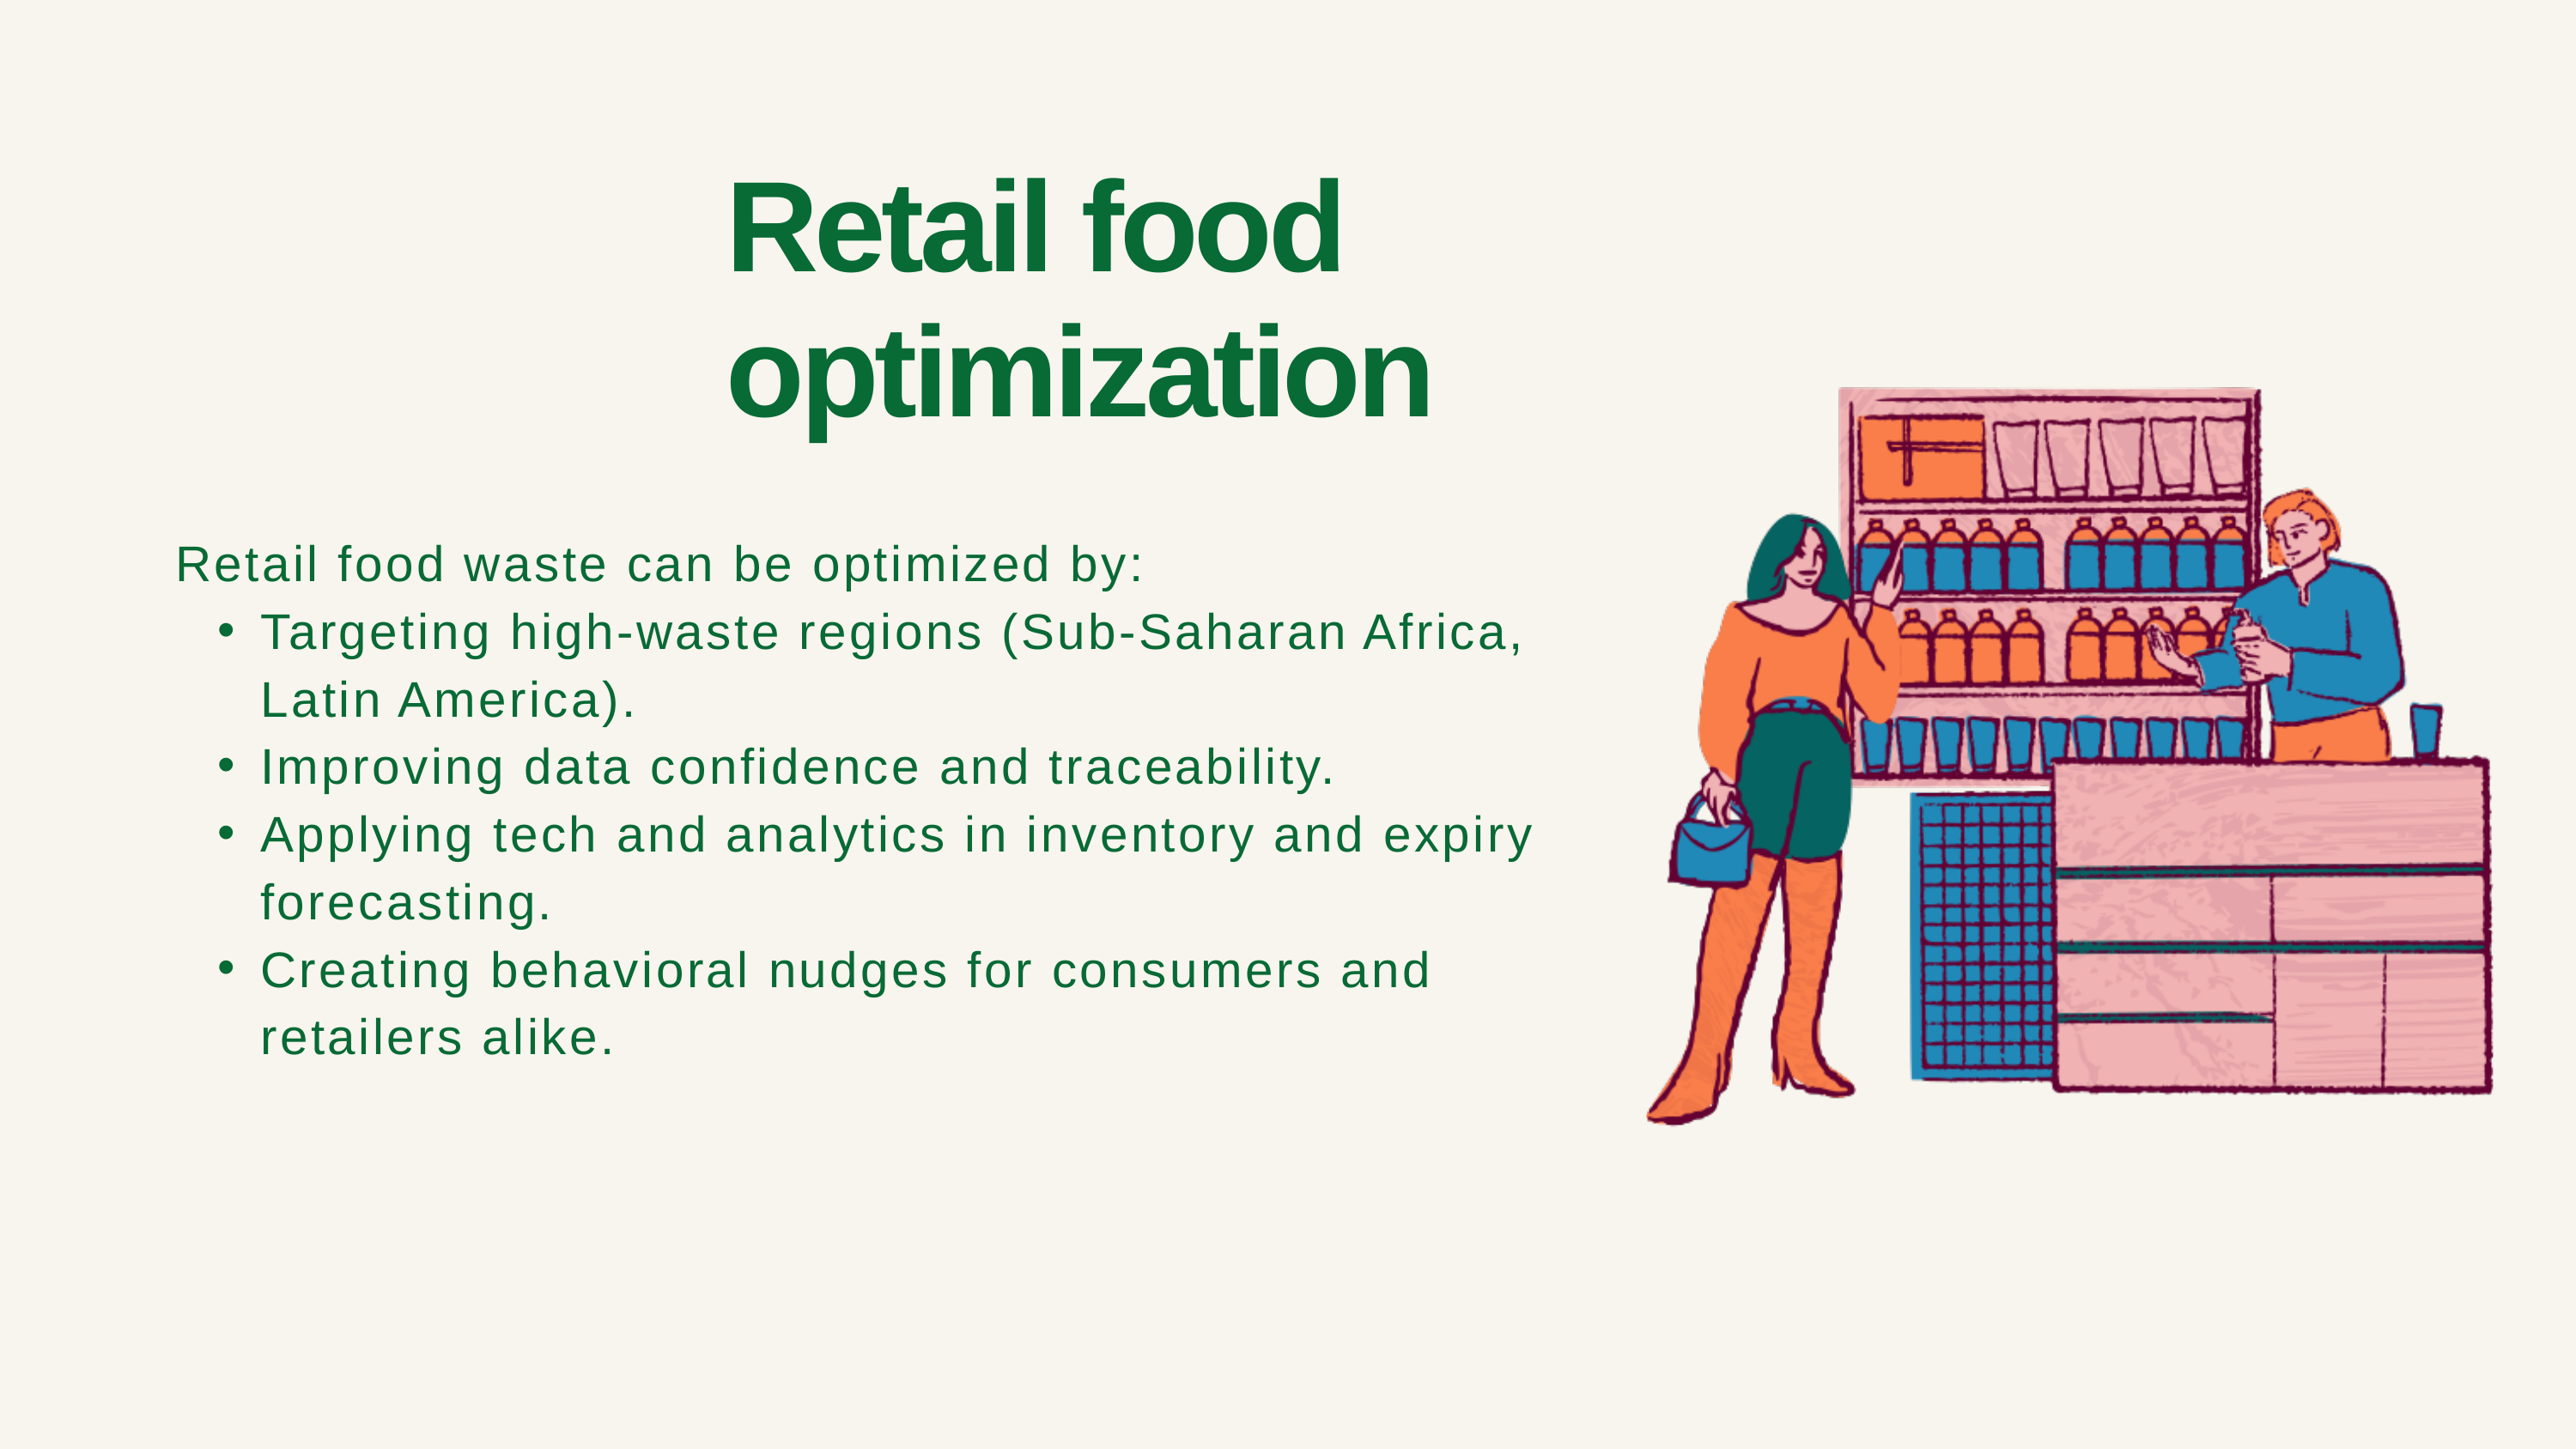

Retail food optimization

Retail food waste can be optimized by:
Targeting high-waste regions (Sub-Saharan Africa, Latin America).
Improving data confidence and traceability.
Applying tech and analytics in inventory and expiry forecasting.
Creating behavioral nudges for consumers and retailers alike.